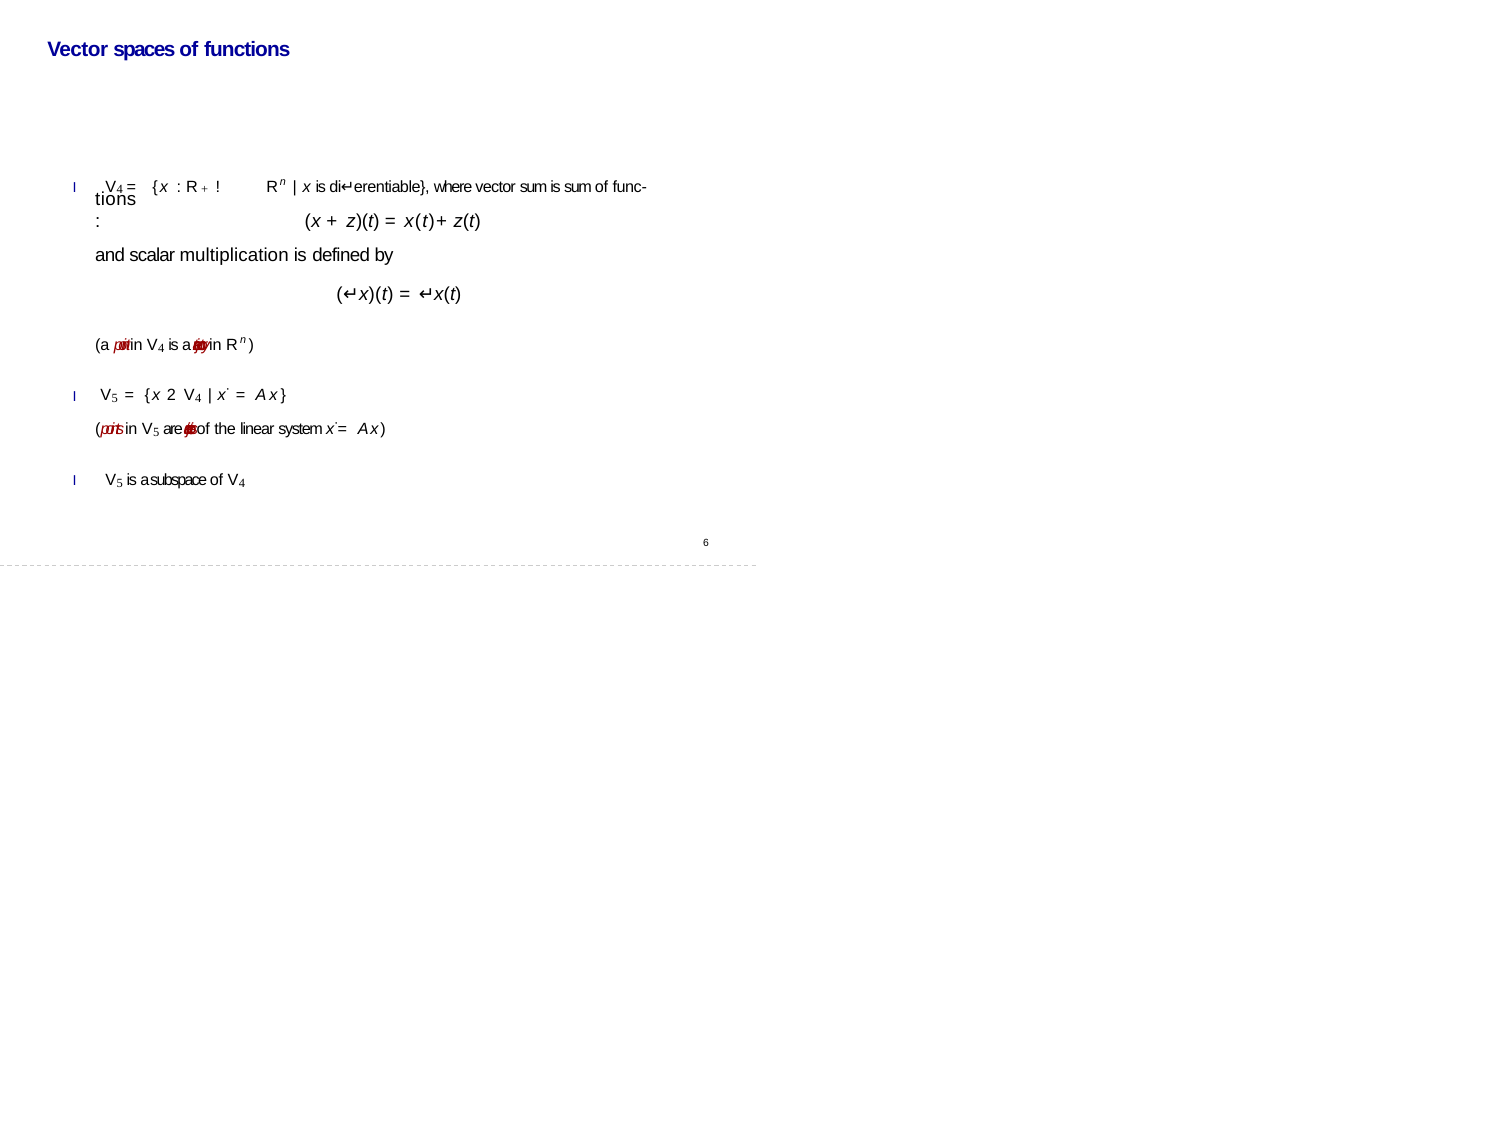

# Vector spaces of functions
I V4 = {x : R+ ! Rn | x is di↵erentiable}, where vector sum is sum of func-
tions:
(x + z)(t) = x(t)+ z(t)
and scalar multiplication is defined by
(↵x)(t) = ↵x(t)

(a point in V4 is a trajectory in Rn)
I V5 = {x 2 V4 | x˙ = Ax}
(points in V5 are trajectories of the linear system x˙ = Ax)
I V5 is a subspace of V4
6